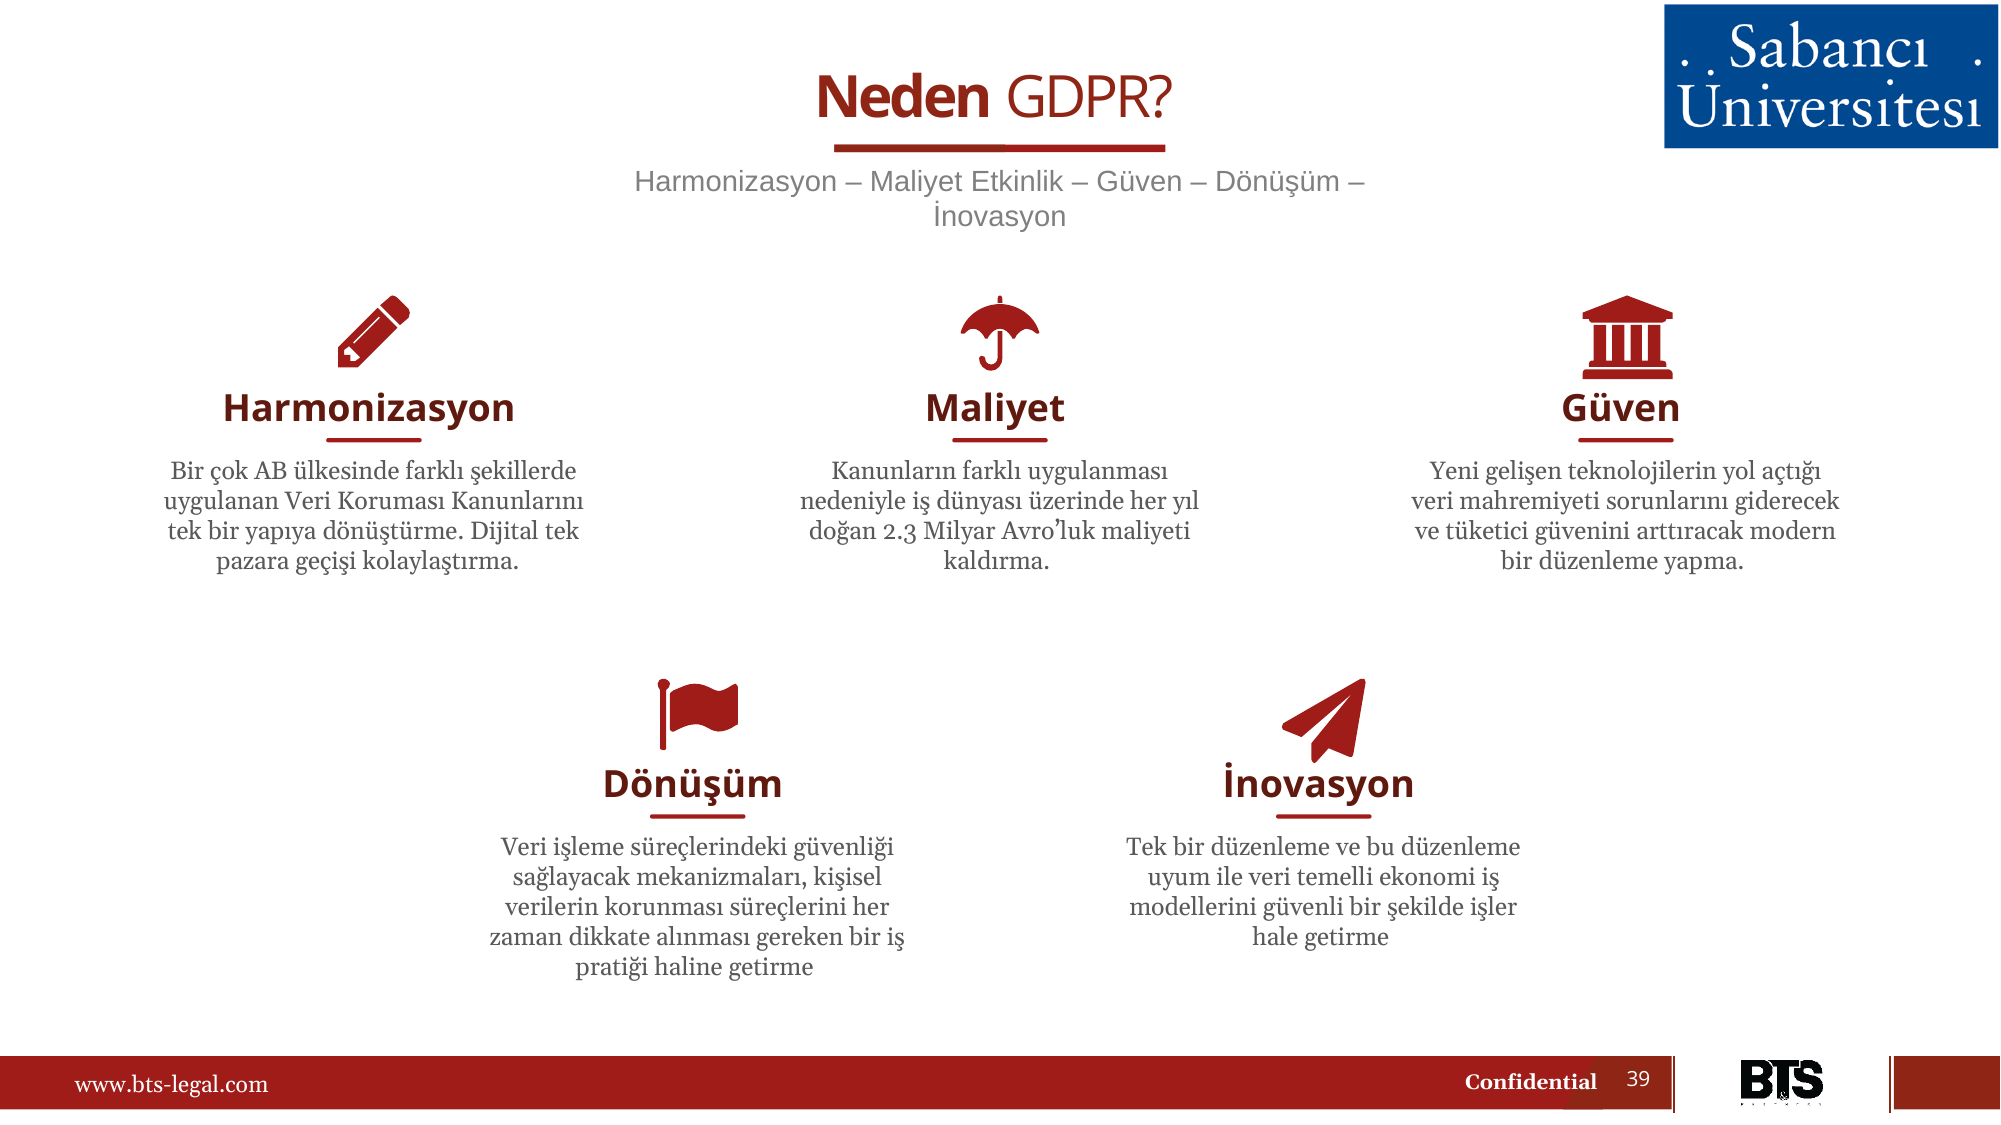

Neden GDPR?

Harmonizasyon – Maliyet Etkinlik – Güven – Dönüşüm – İnovasyon

Harmonizasyon
Maliyet
Güven

Bir çok AB ülkesinde farklı şekillerde uygulanan Veri Koruması Kanunlarını tek bir yapıya dönüştürme. Dijital tek pazara geçişi kolaylaştırma.
Kanunların farklı uygulanması nedeniyle iş dünyası üzerinde her yıl doğan 2.3 Milyar Avro’luk maliyeti kaldırma.
Yeni gelişen teknolojilerin yol açtığı veri mahremiyeti sorunlarını giderecek ve tüketici güvenini arttıracak modern bir düzenleme yapma.

Dönüşüm
İnovasyon

Veri işleme süreçlerindeki güvenliği sağlayacak mekanizmaları, kişisel verilerin korunması süreçlerini her zaman dikkate alınması gereken bir iş pratiği haline getirme
Tek bir düzenleme ve bu düzenleme uyum ile veri temelli ekonomi iş modellerini güvenli bir şekilde işler hale getirme
39